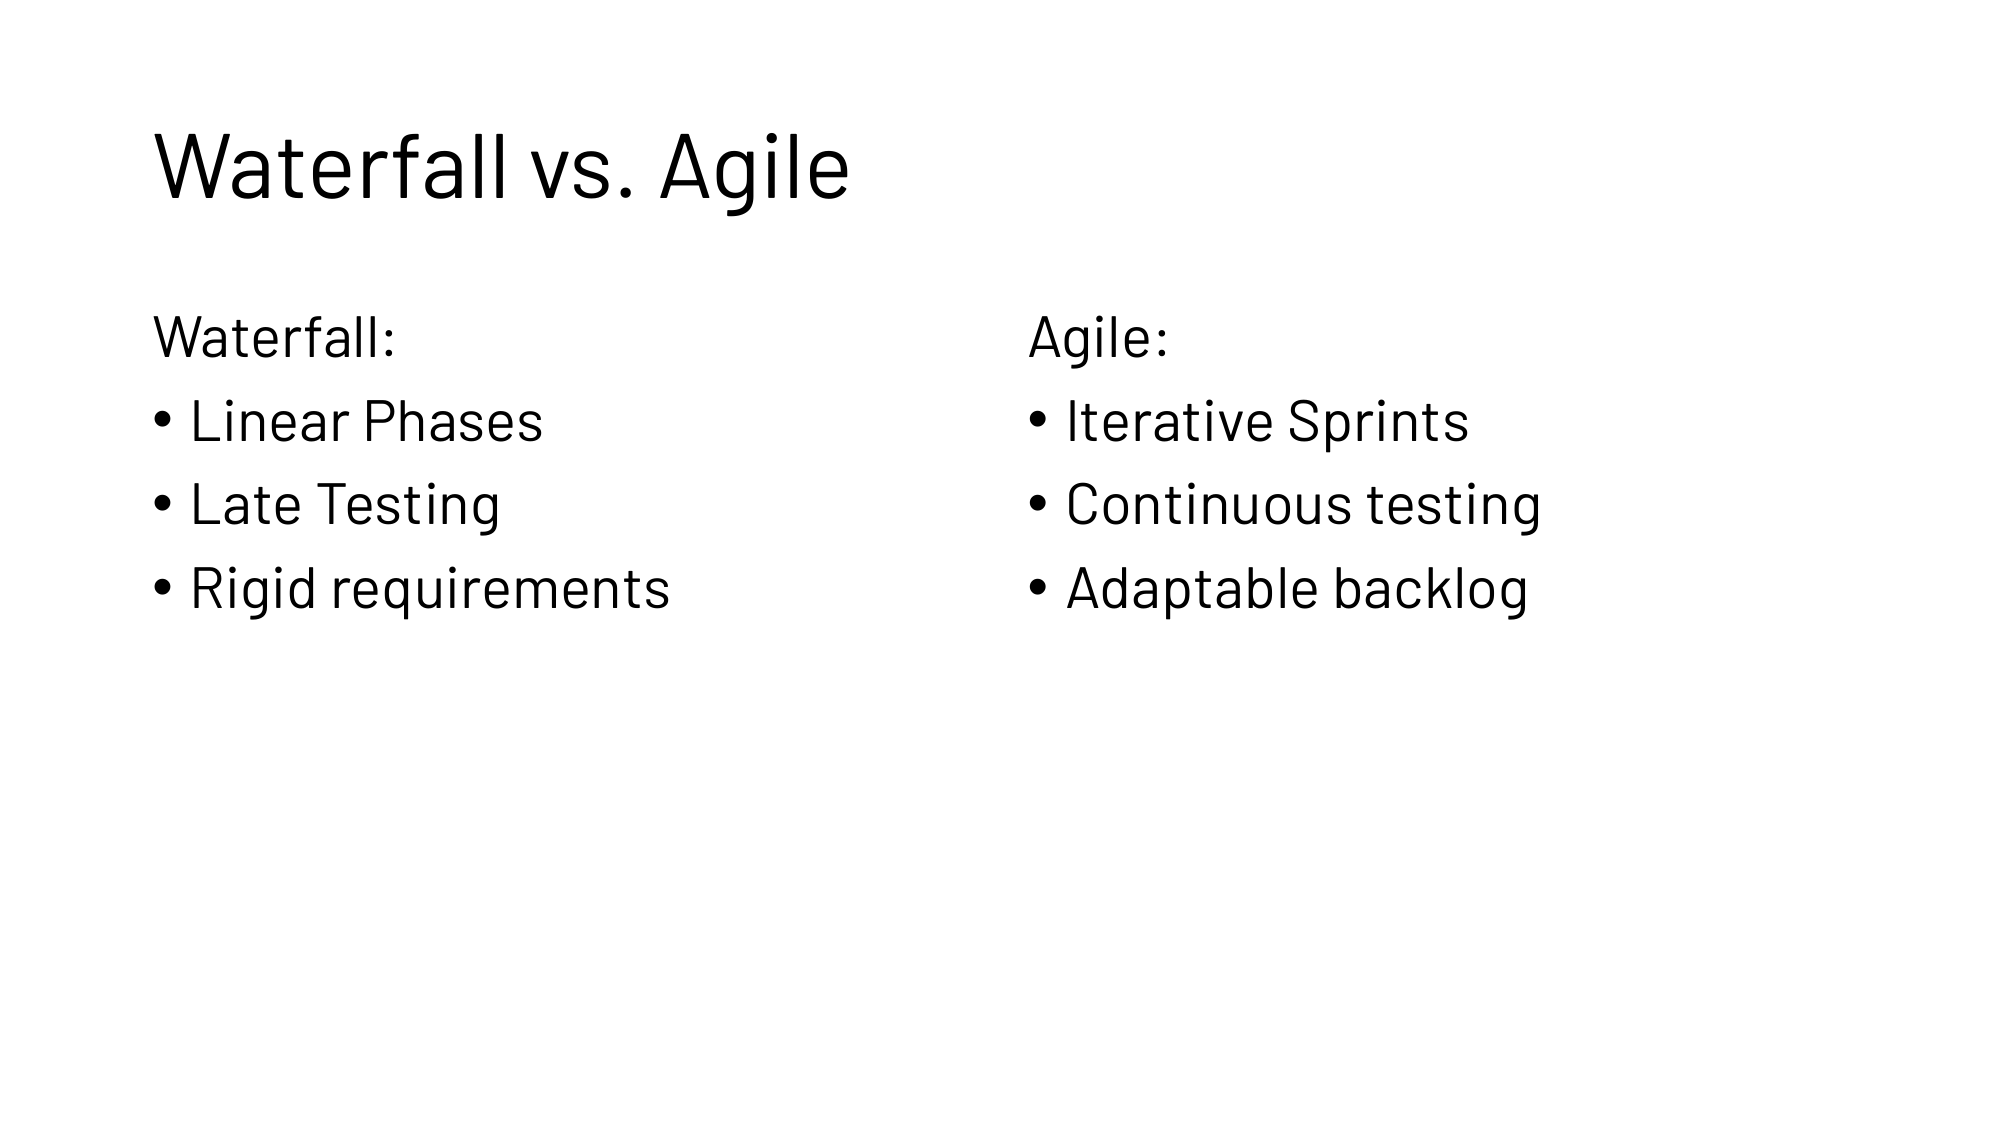

# Waterfall vs. Agile
Waterfall:
Linear Phases
Late Testing
Rigid requirements

Agile:
Iterative Sprints
Continuous testing
Adaptable backlog